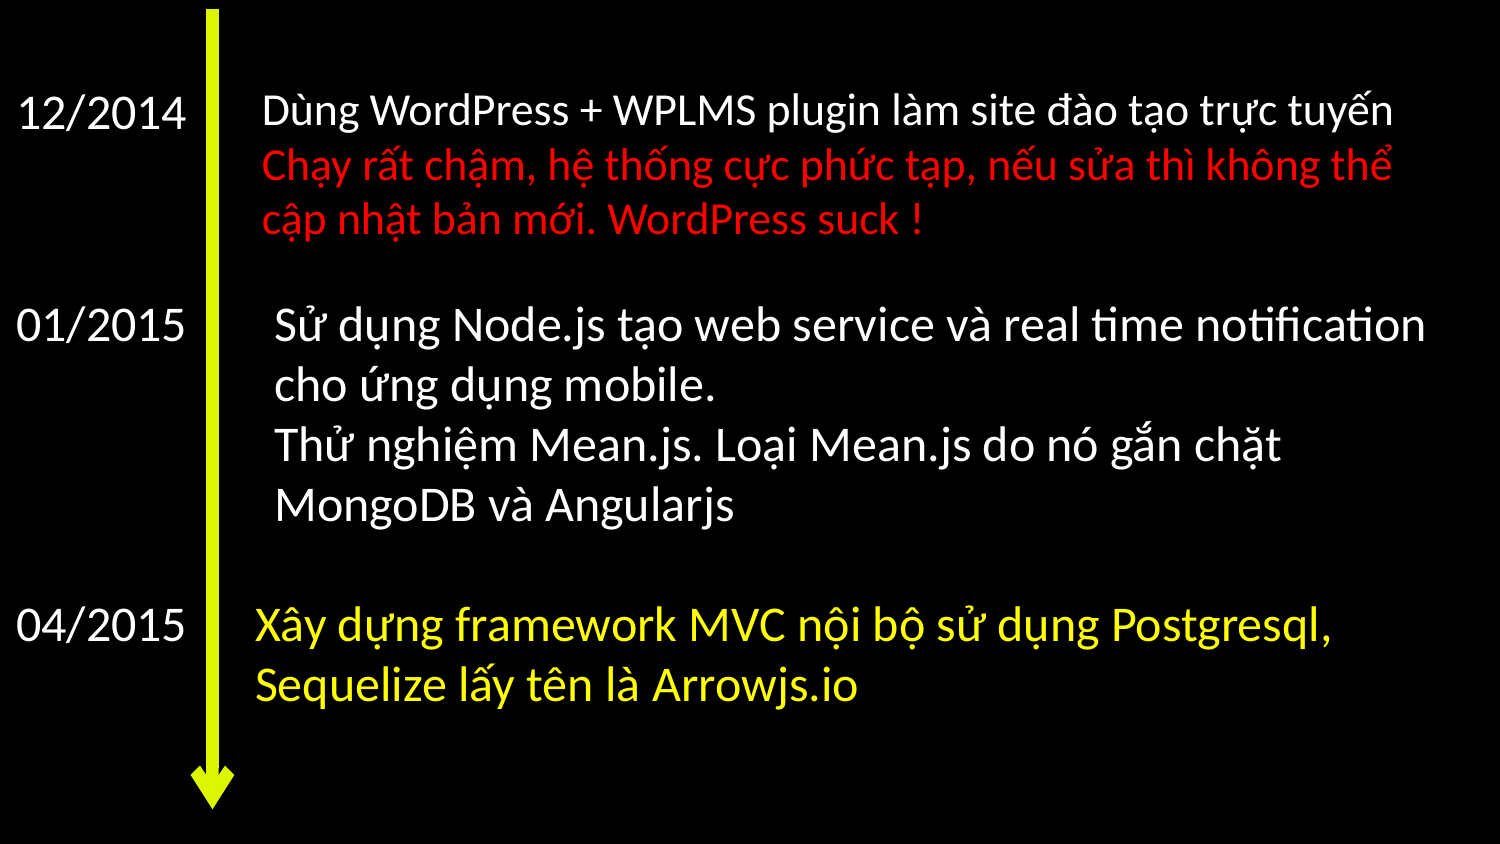

12/2014
Dùng WordPress + WPLMS plugin làm site đào tạo trực tuyến
Chạy rất chậm, hệ thống cực phức tạp, nếu sửa thì không thể
cập nhật bản mới. WordPress suck !
01/2015
Sử dụng Node.js tạo web service và real time notification
cho ứng dụng mobile.
Thử nghiệm Mean.js. Loại Mean.js do nó gắn chặt
MongoDB và Angularjs
04/2015
Xây dựng framework MVC nội bộ sử dụng Postgresql,
Sequelize lấy tên là Arrowjs.io